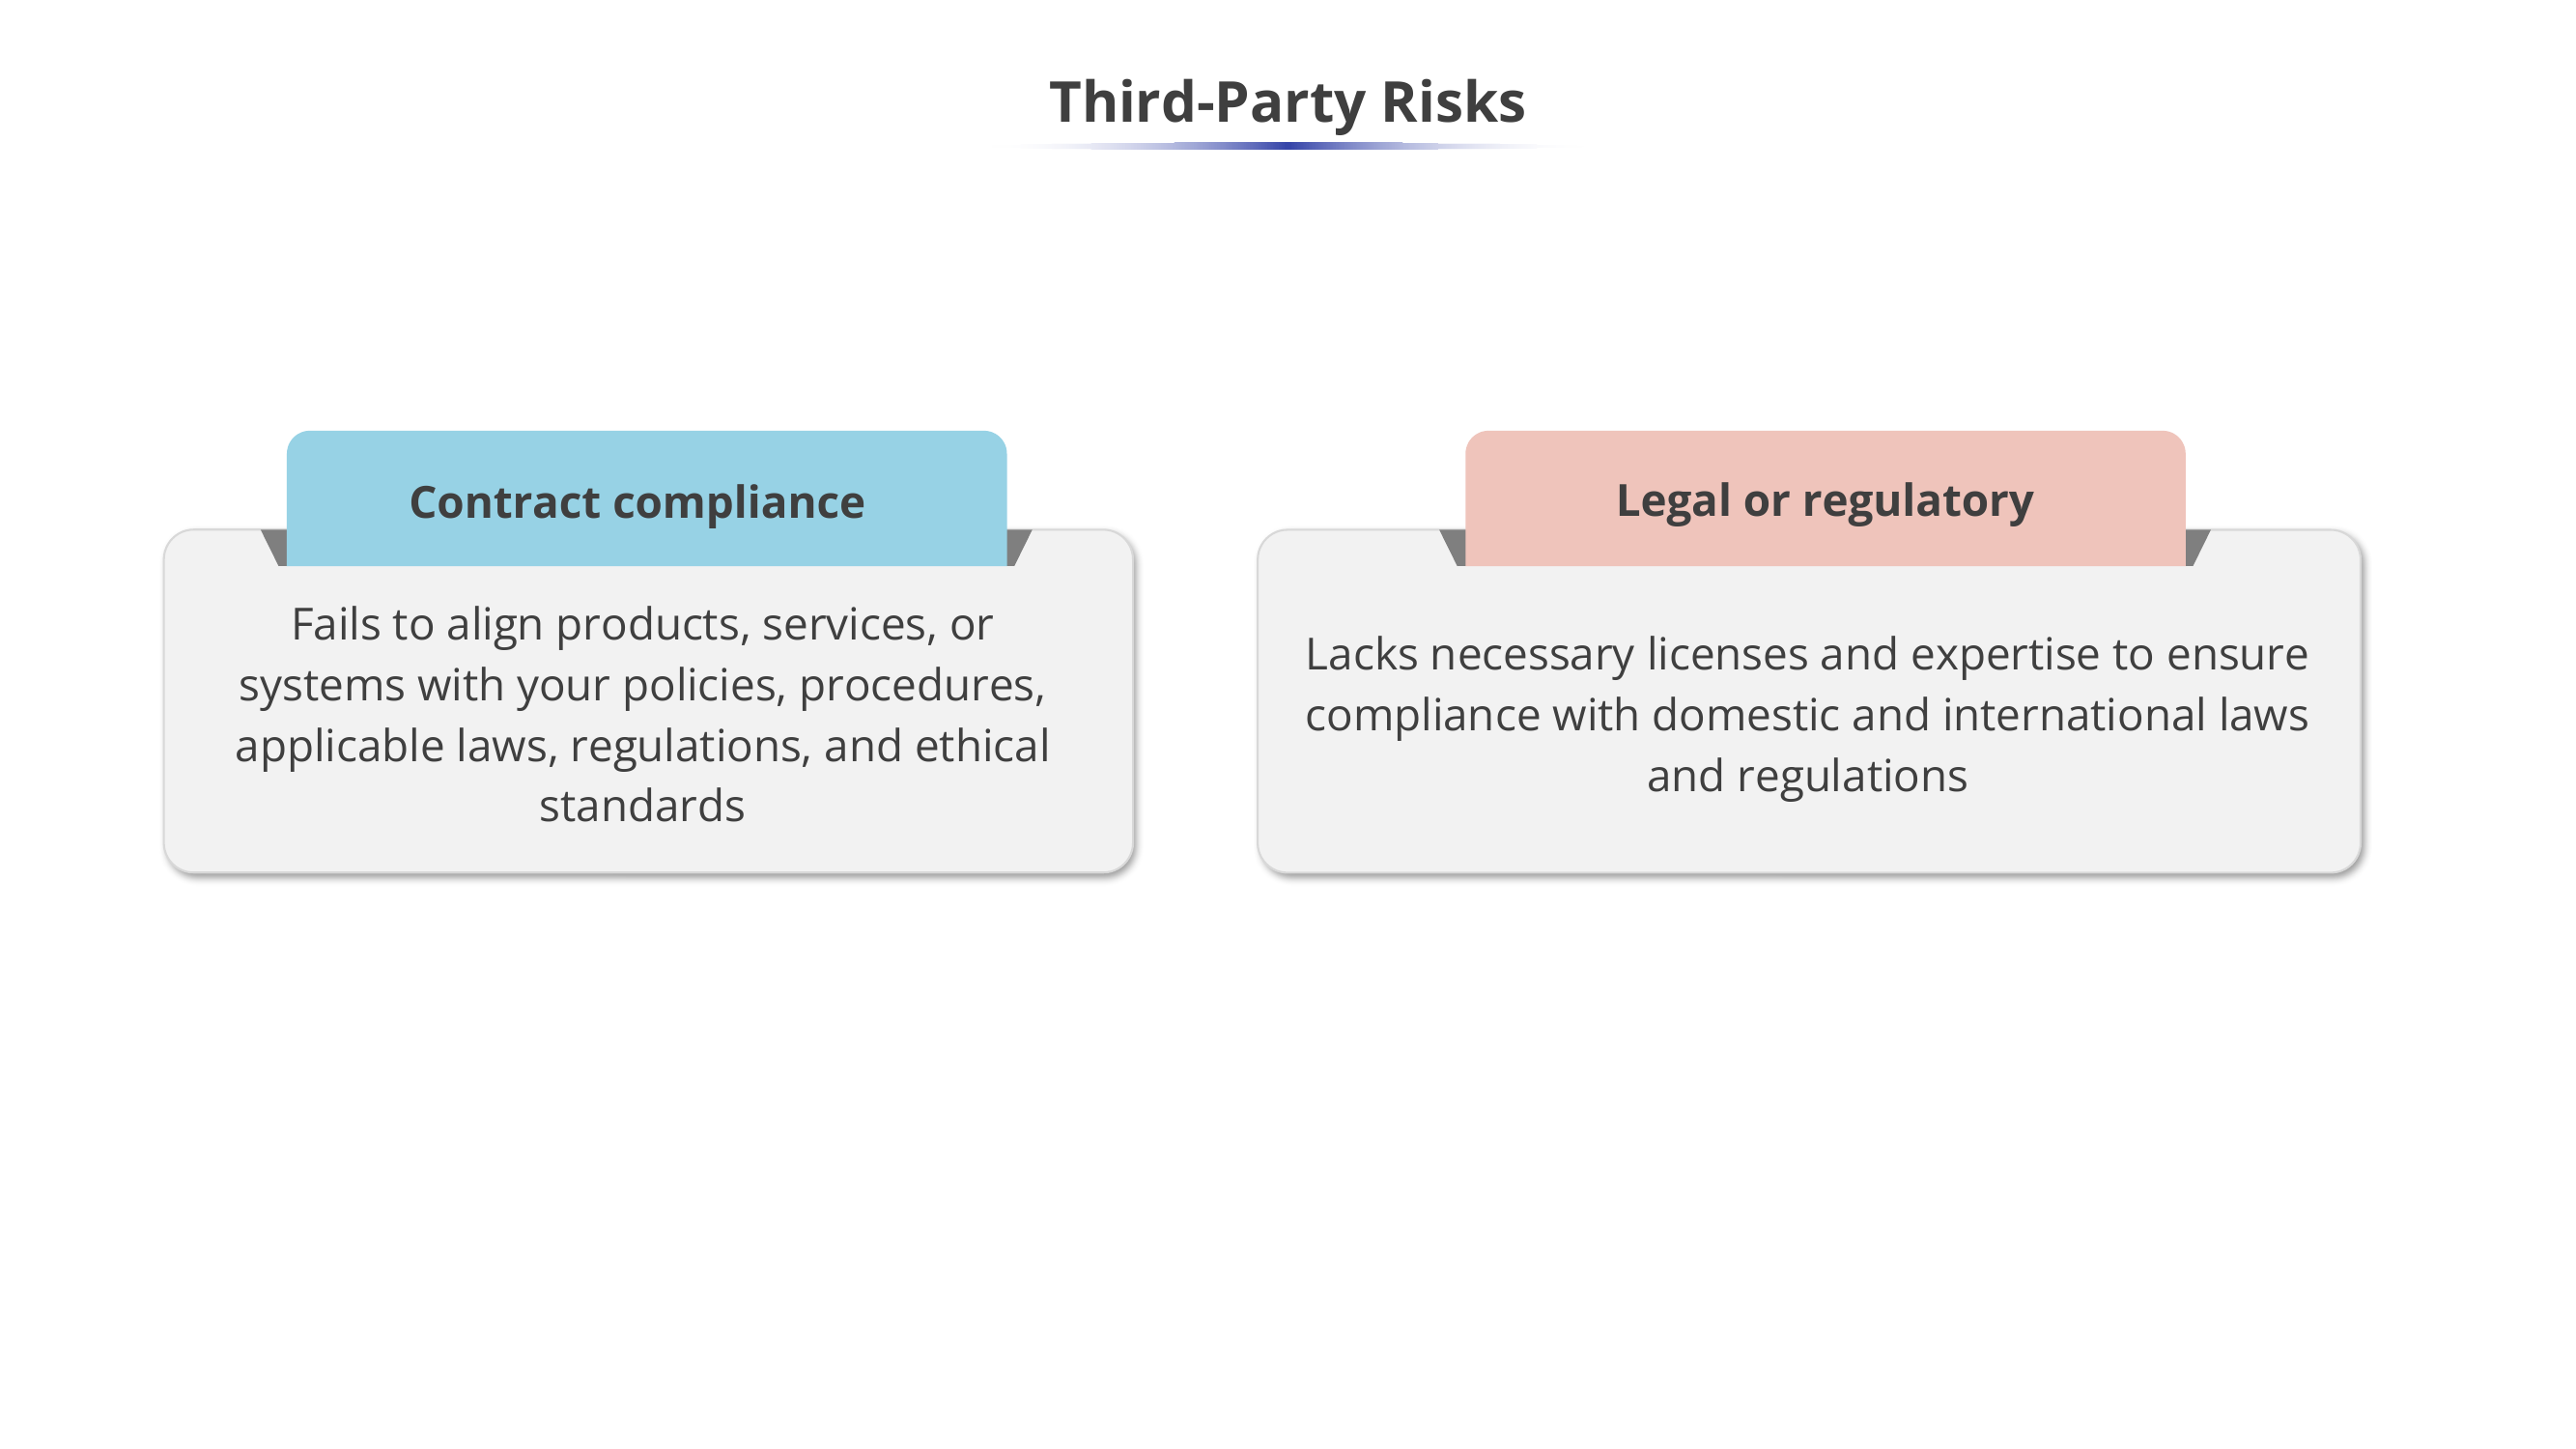

# Third-Party Risks

Contract compliance

Legal or regulatory

Fails to align products, services, or systems with your policies, procedures, applicable laws, regulations, and ethical standards
Lacks necessary licenses and expertise to ensure compliance with domestic and international laws and regulations